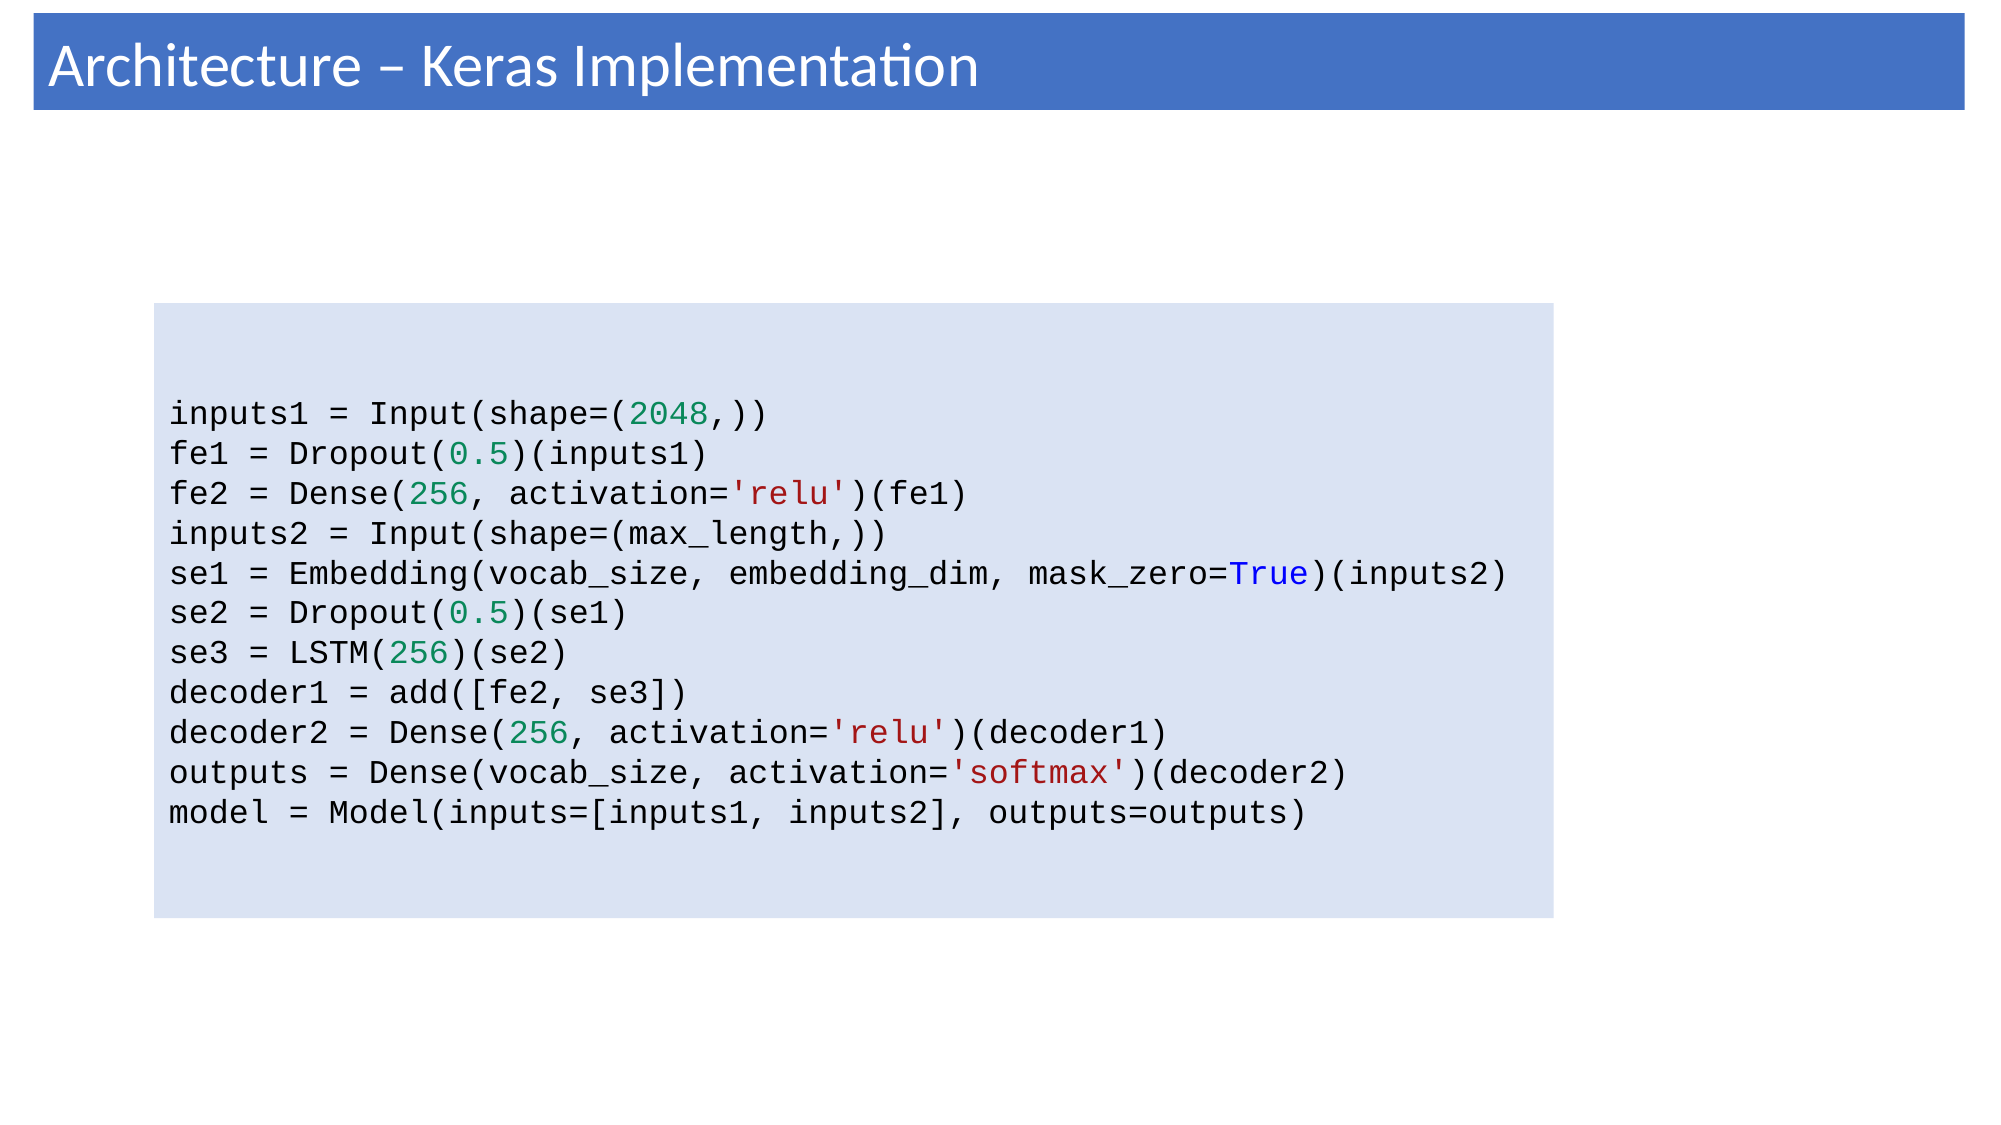

Architecture – Keras Implementation
inputs1 = Input(shape=(2048,))
fe1 = Dropout(0.5)(inputs1)
fe2 = Dense(256, activation='relu')(fe1)
inputs2 = Input(shape=(max_length,))
se1 = Embedding(vocab_size, embedding_dim, mask_zero=True)(inputs2)
se2 = Dropout(0.5)(se1)
se3 = LSTM(256)(se2)
decoder1 = add([fe2, se3])
decoder2 = Dense(256, activation='relu')(decoder1)
outputs = Dense(vocab_size, activation='softmax')(decoder2)
model = Model(inputs=[inputs1, inputs2], outputs=outputs)